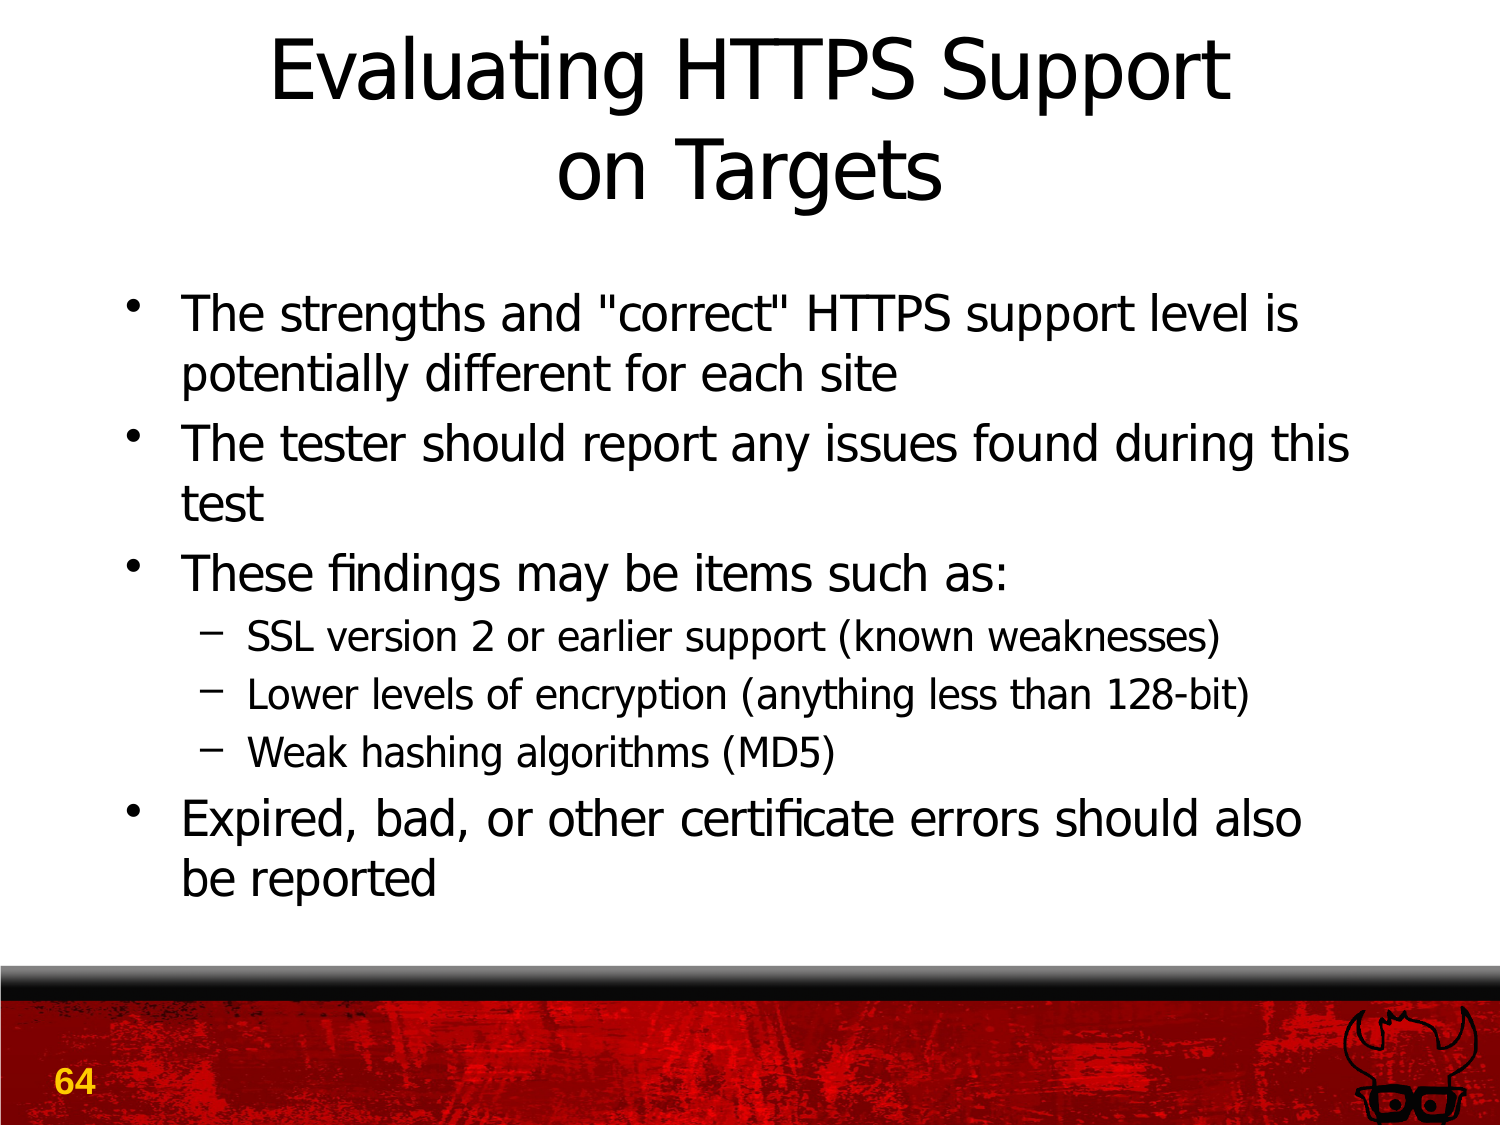

# Evaluating HTTPS Support on Targets
The strengths and "correct" HTTPS support level is potentially different for each site
The tester should report any issues found during this test
These findings may be items such as:
SSL version 2 or earlier support (known weaknesses)
Lower levels of encryption (anything less than 128-bit)
Weak hashing algorithms (MD5)
Expired, bad, or other certificate errors should also be reported